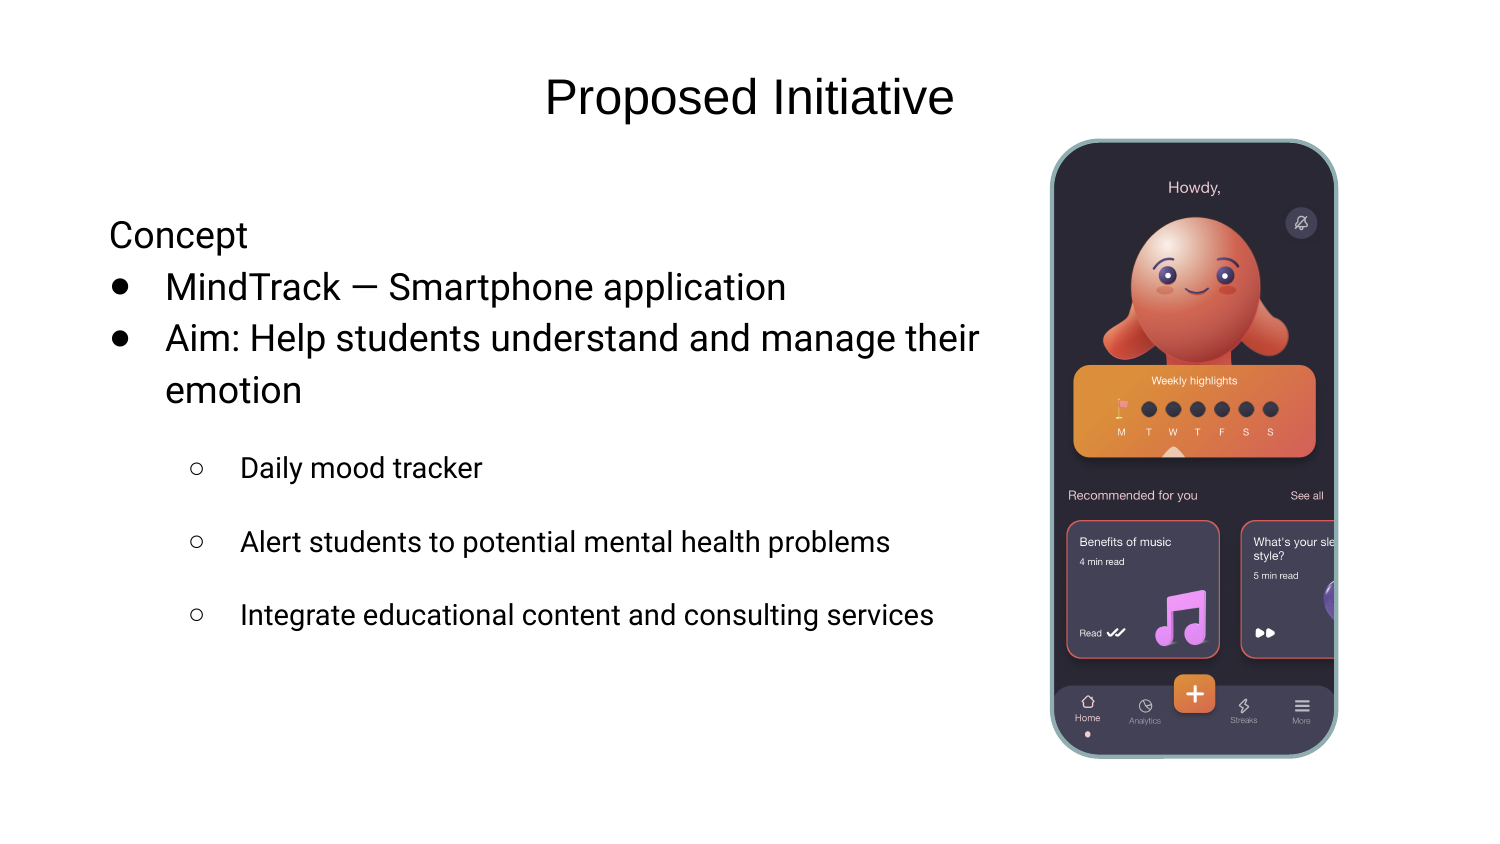

# Proposed Initiative

Concept
MindTrack — Smartphone application
Aim: Help students understand and manage their emotion
Daily mood tracker
Alert students to potential mental health problems
Integrate educational content and consulting services